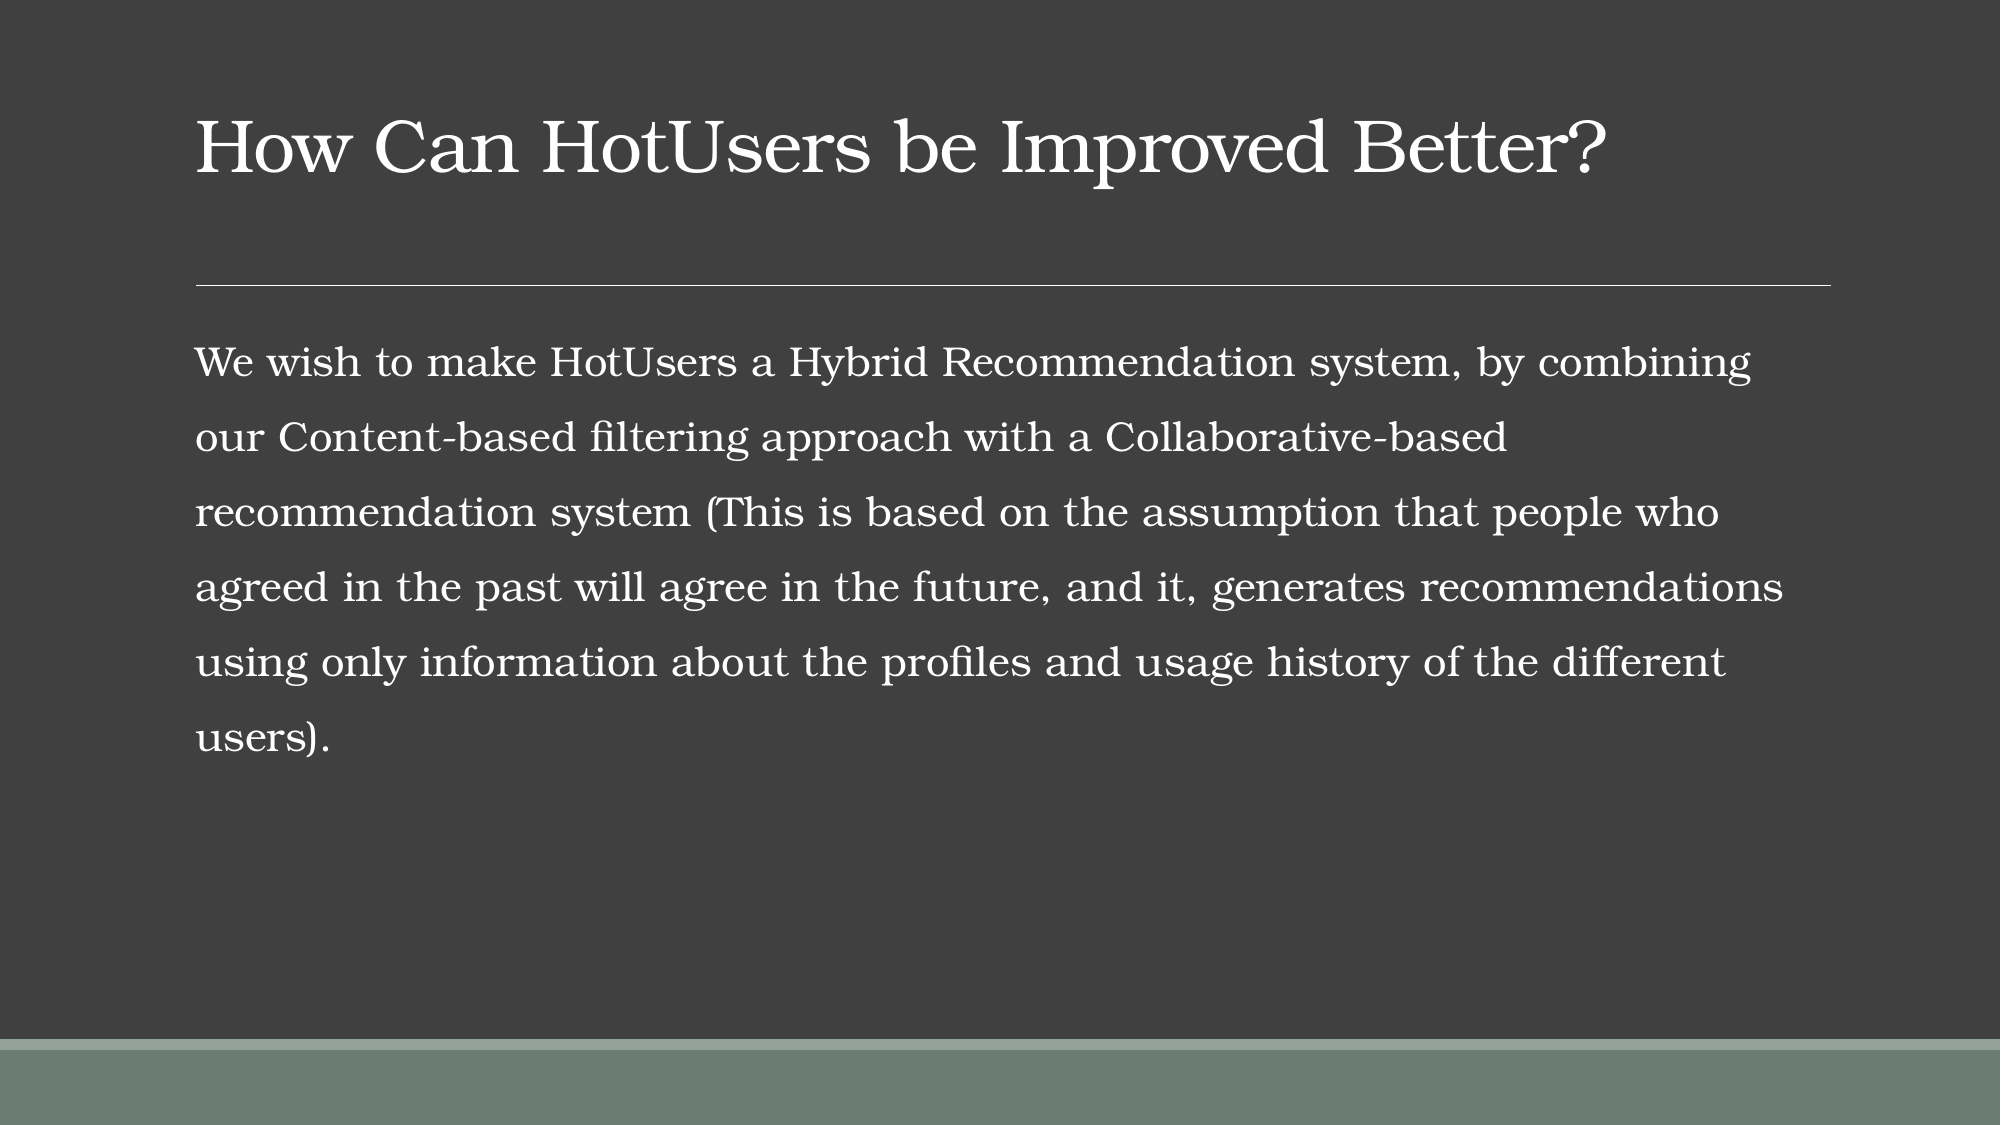

# How Can HotUsers be Improved Better?
We wish to make HotUsers a Hybrid Recommendation system, by combining our Content-based filtering approach with a Collaborative-based recommendation system (This is based on the assumption that people who agreed in the past will agree in the future, and it, generates recommendations using only information about the profiles and usage history of the different users).